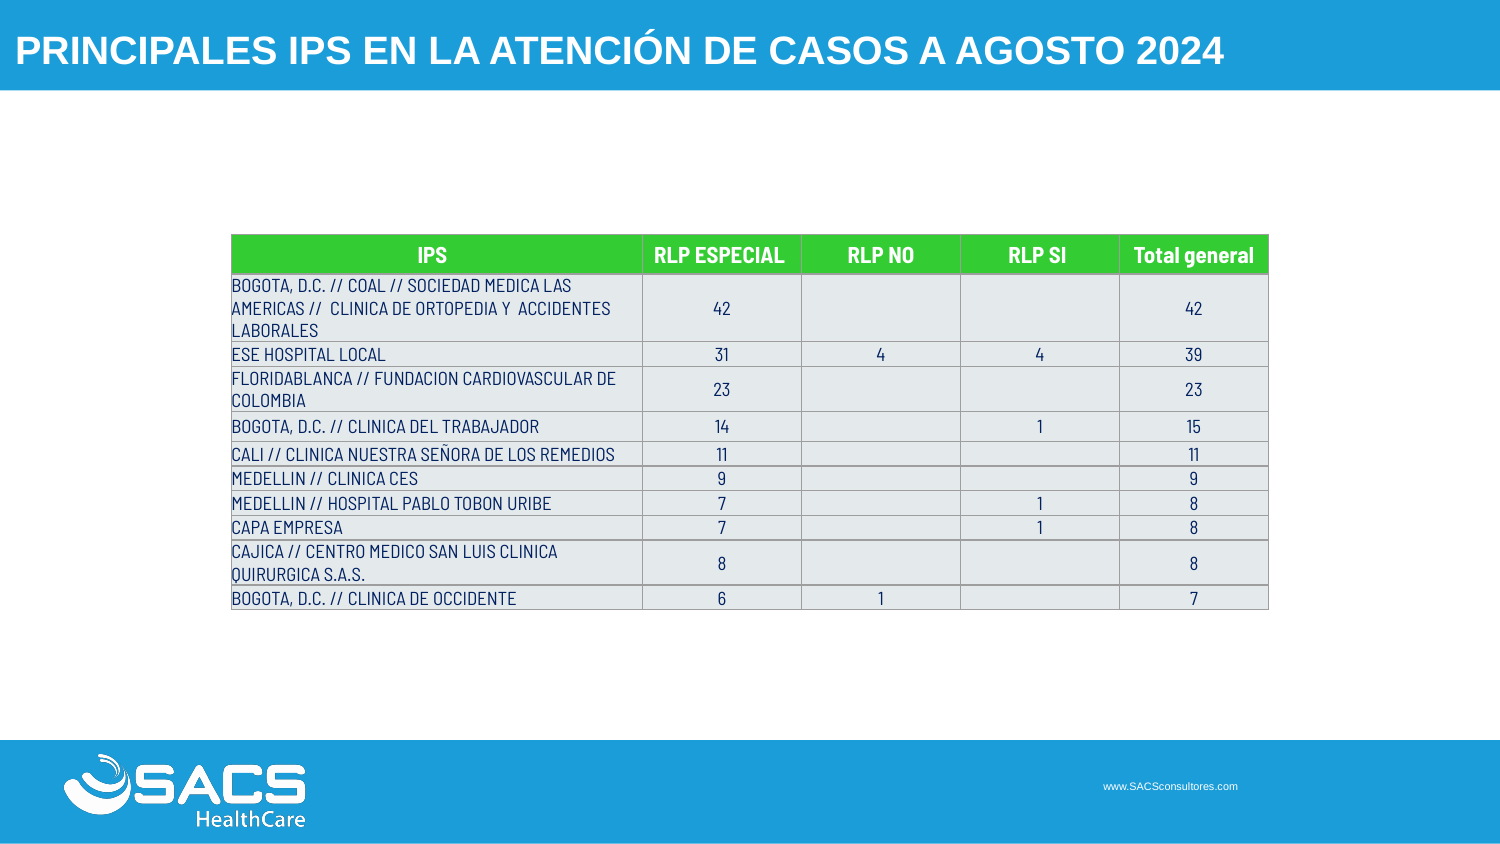

PRINCIPALES IPS EN LA ATENCIÓN DE CASOS A AGOSTO 2024
| IPS | RLP ESPECIAL | RLP NO | RLP SI | Total general |
| --- | --- | --- | --- | --- |
| BOGOTA, D.C. // COAL // SOCIEDAD MEDICA LAS AMERICAS // CLINICA DE ORTOPEDIA Y ACCIDENTES LABORALES | 42 |  |  | 42 |
| ESE HOSPITAL LOCAL | 31 | 4 | 4 | 39 |
| FLORIDABLANCA // FUNDACION CARDIOVASCULAR DE COLOMBIA | 23 |  |  | 23 |
| BOGOTA, D.C. // CLINICA DEL TRABAJADOR | 14 |  | 1 | 15 |
| CALI // CLINICA NUESTRA SEÑORA DE LOS REMEDIOS | 11 |  |  | 11 |
| MEDELLIN // CLINICA CES | 9 |  |  | 9 |
| MEDELLIN // HOSPITAL PABLO TOBON URIBE | 7 |  | 1 | 8 |
| CAPA EMPRESA | 7 |  | 1 | 8 |
| CAJICA // CENTRO MEDICO SAN LUIS CLINICA QUIRURGICA S.A.S. | 8 |  |  | 8 |
| BOGOTA, D.C. // CLINICA DE OCCIDENTE | 6 | 1 |  | 7 |